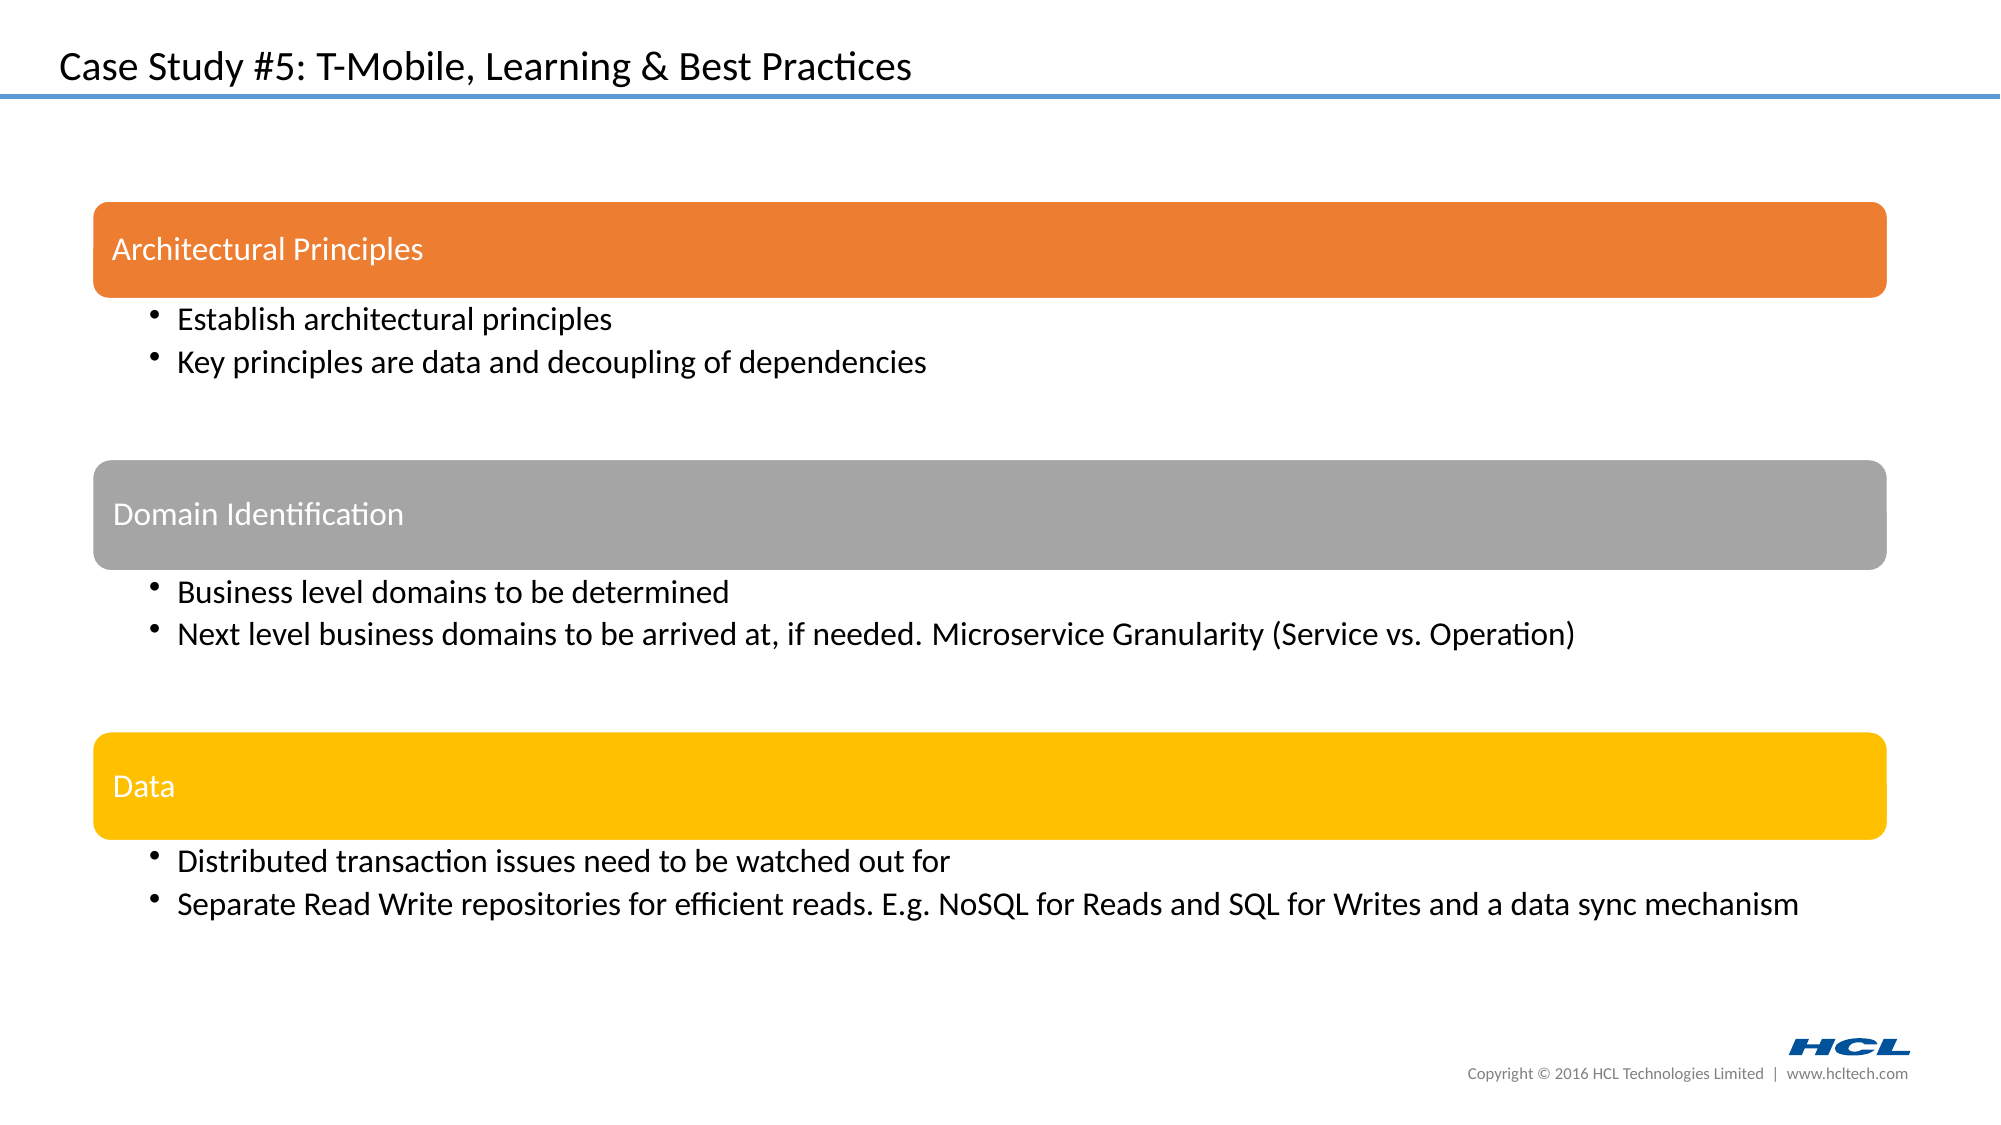

Case Study #5: T-Mobile, Learning & Best Practices
Architectural Principles
Establish architectural principles
Key principles are data and decoupling of dependencies
Domain Identification
Business level domains to be determined
Next level business domains to be arrived at, if needed. Microservice Granularity (Service vs. Operation)
Data
Distributed transaction issues need to be watched out for
Separate Read Write repositories for efficient reads. E.g. NoSQL for Reads and SQL for Writes and a data sync mechanism

Copyright © 2016 HCL Technologies Limited  |  www.hcltech.com